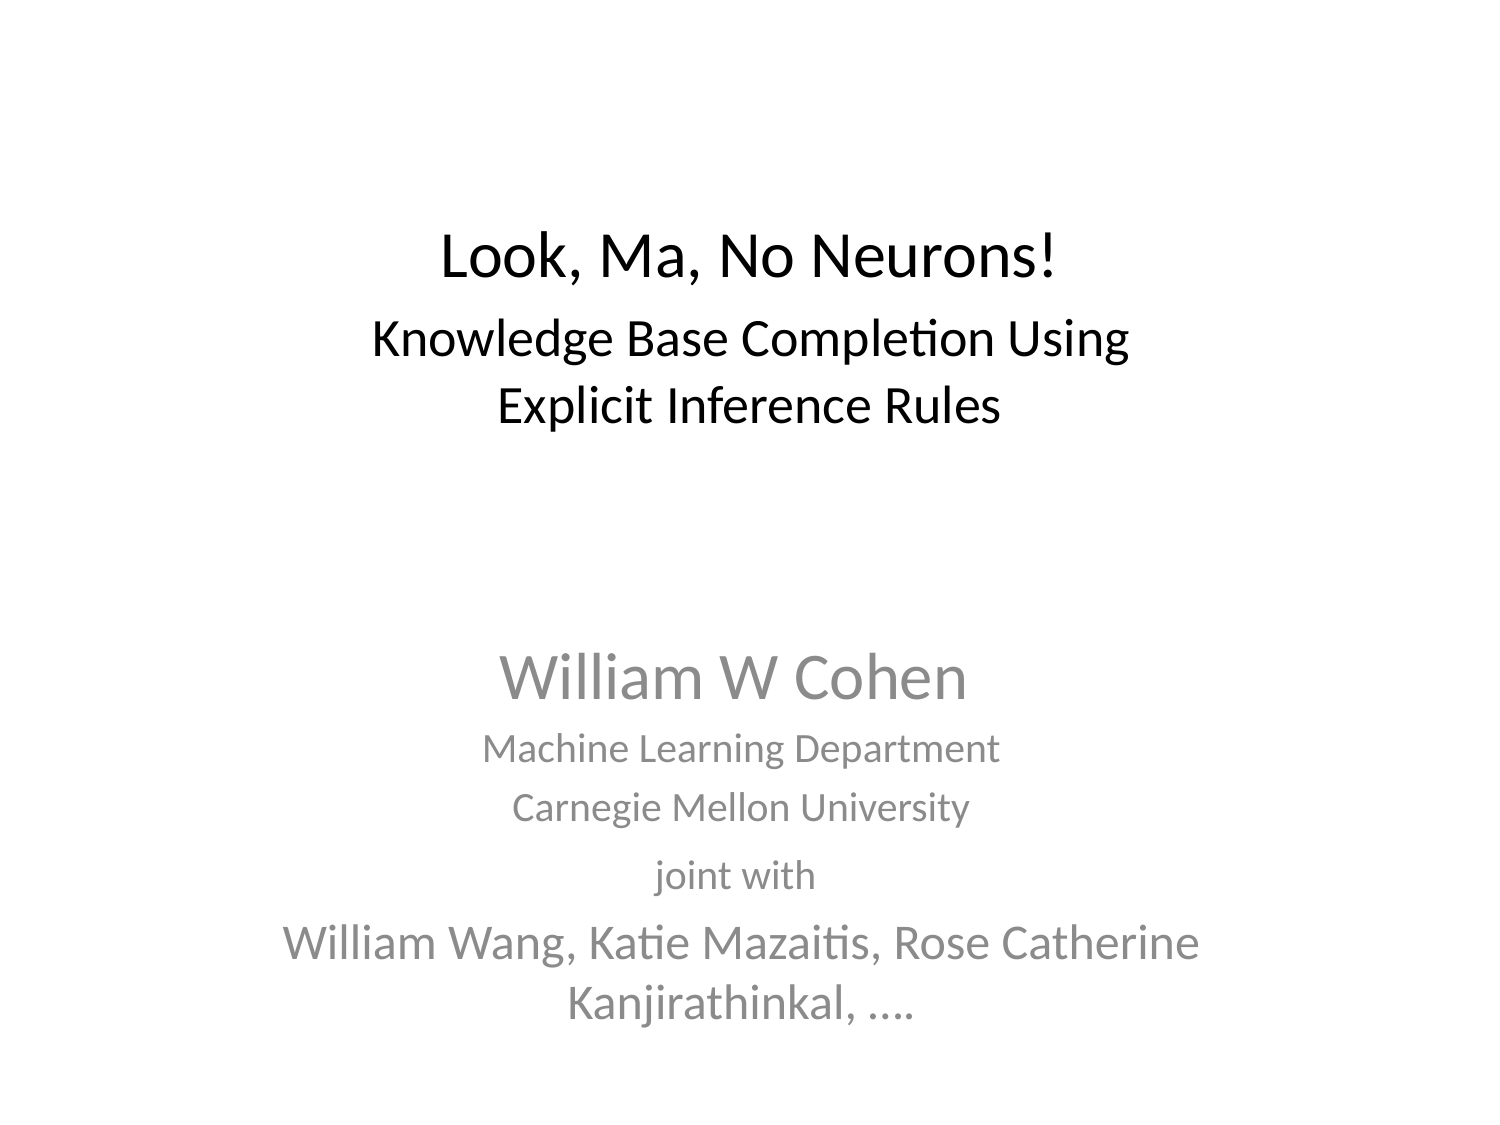

# Look, Ma, No Neurons! Knowledge Base Completion Using Explicit Inference Rules
William W Cohen
Machine Learning Department
Carnegie Mellon University
joint with
William Wang, Katie Mazaitis, Rose Catherine Kanjirathinkal, ….